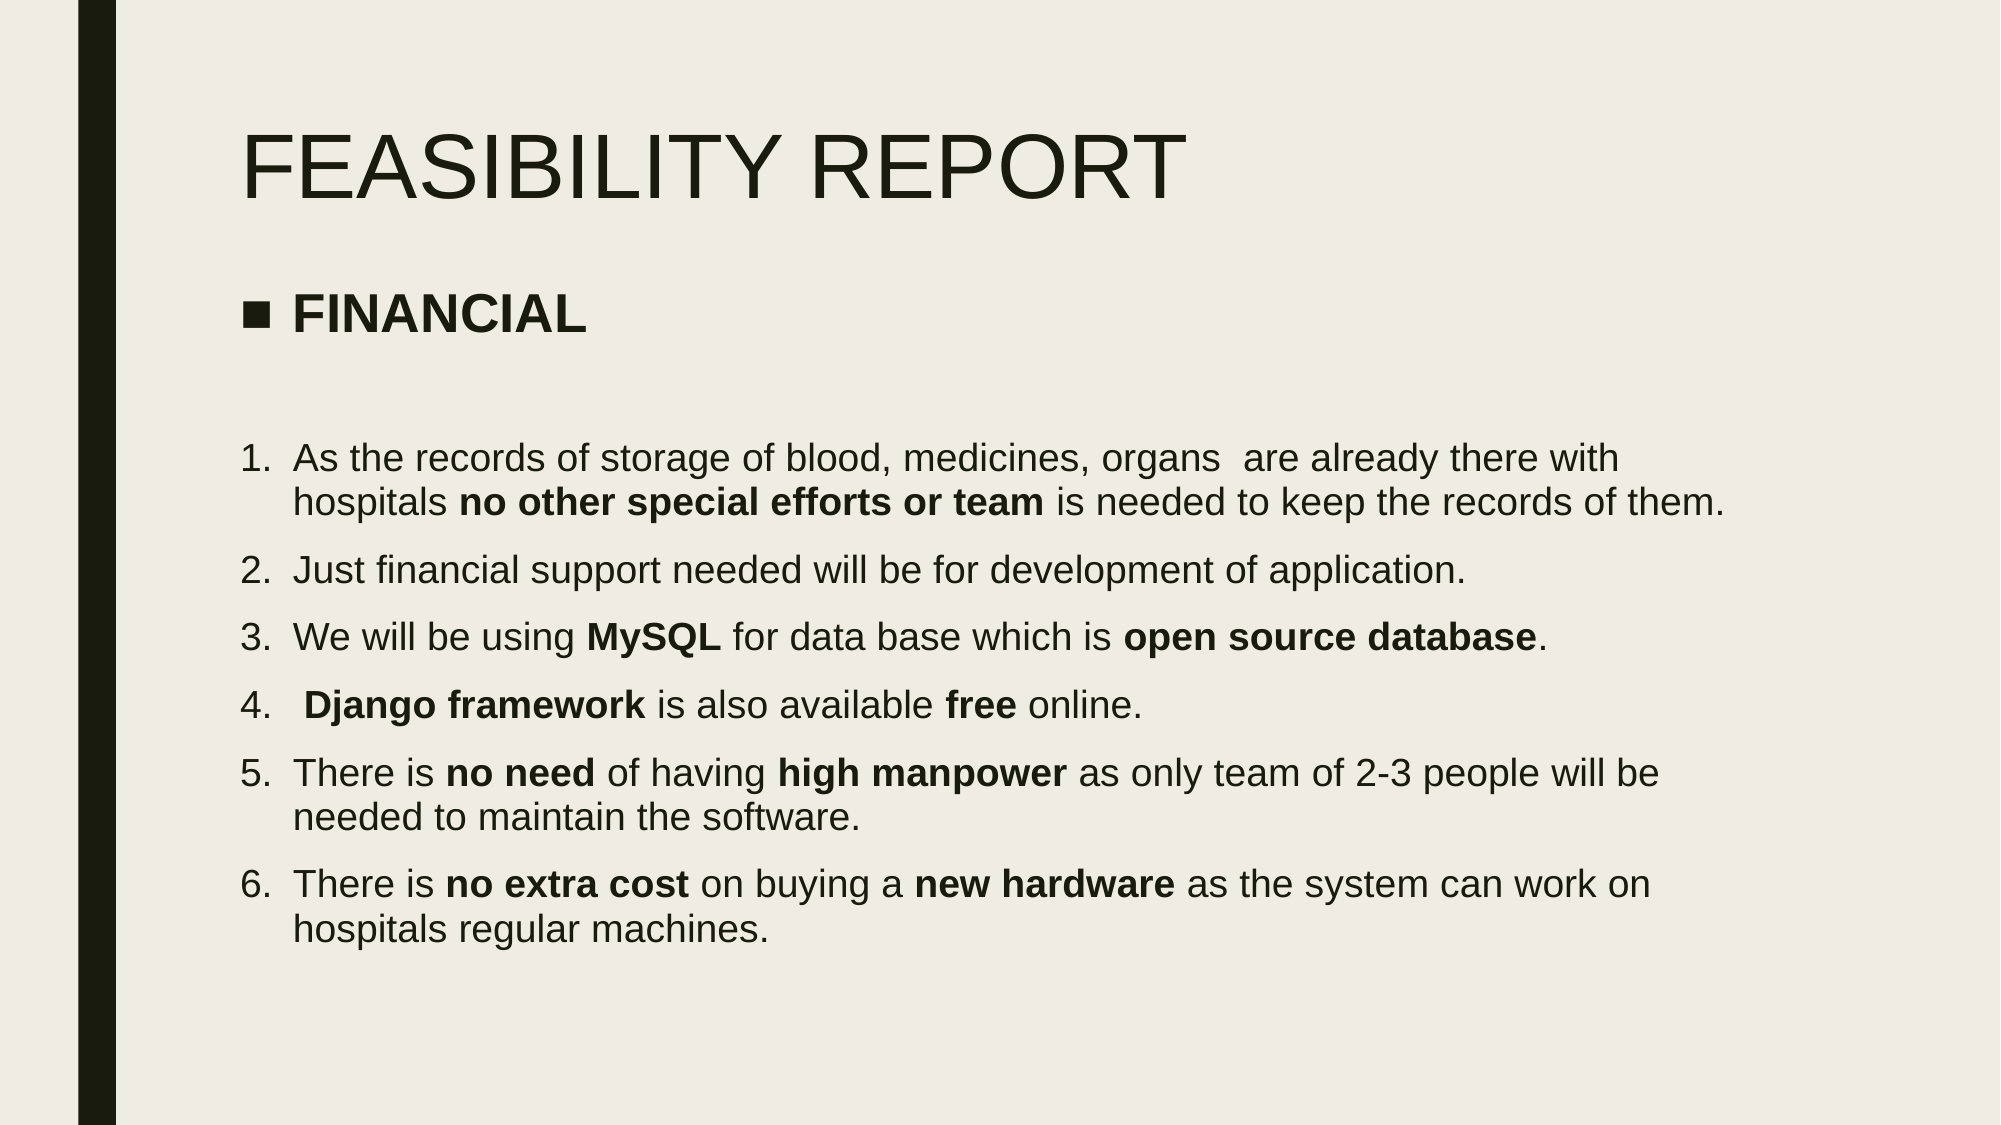

# FEASIBILITY REPORT
FINANCIAL

As the records of storage of blood, medicines, organs  are already there with hospitals no other special efforts or team is needed to keep the records of them.
Just financial support needed will be for development of application.
We will be using MySQL for data base which is open source database.
 Django framework is also available free online.
There is no need of having high manpower as only team of 2-3 people will be needed to maintain the software.
There is no extra cost on buying a new hardware as the system can work on hospitals regular machines.